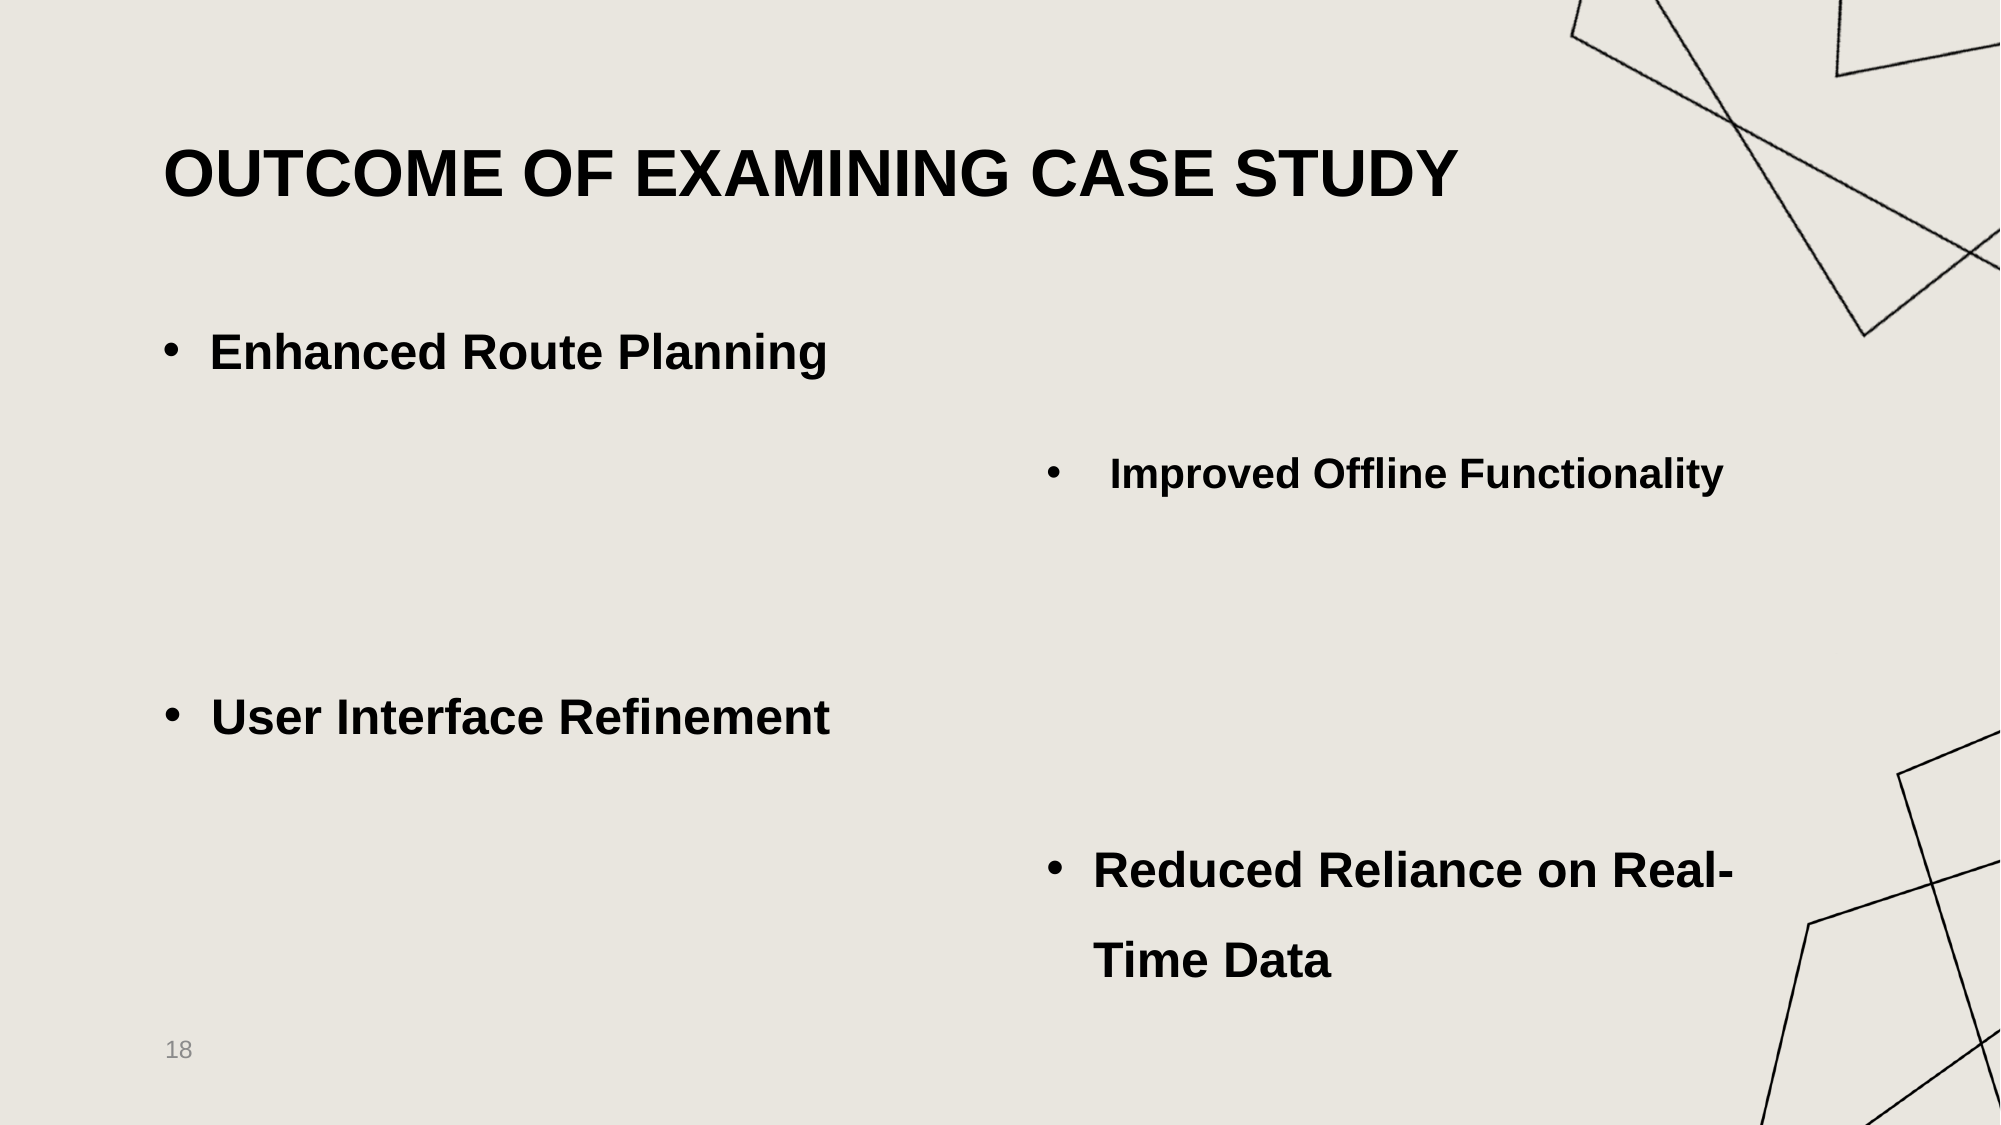

# OUTCOME OF EXAMINING CASE STUDY
Enhanced Route Planning
Improved Offline Functionality
User Interface Refinement
Reduced Reliance on Real-Time Data
18